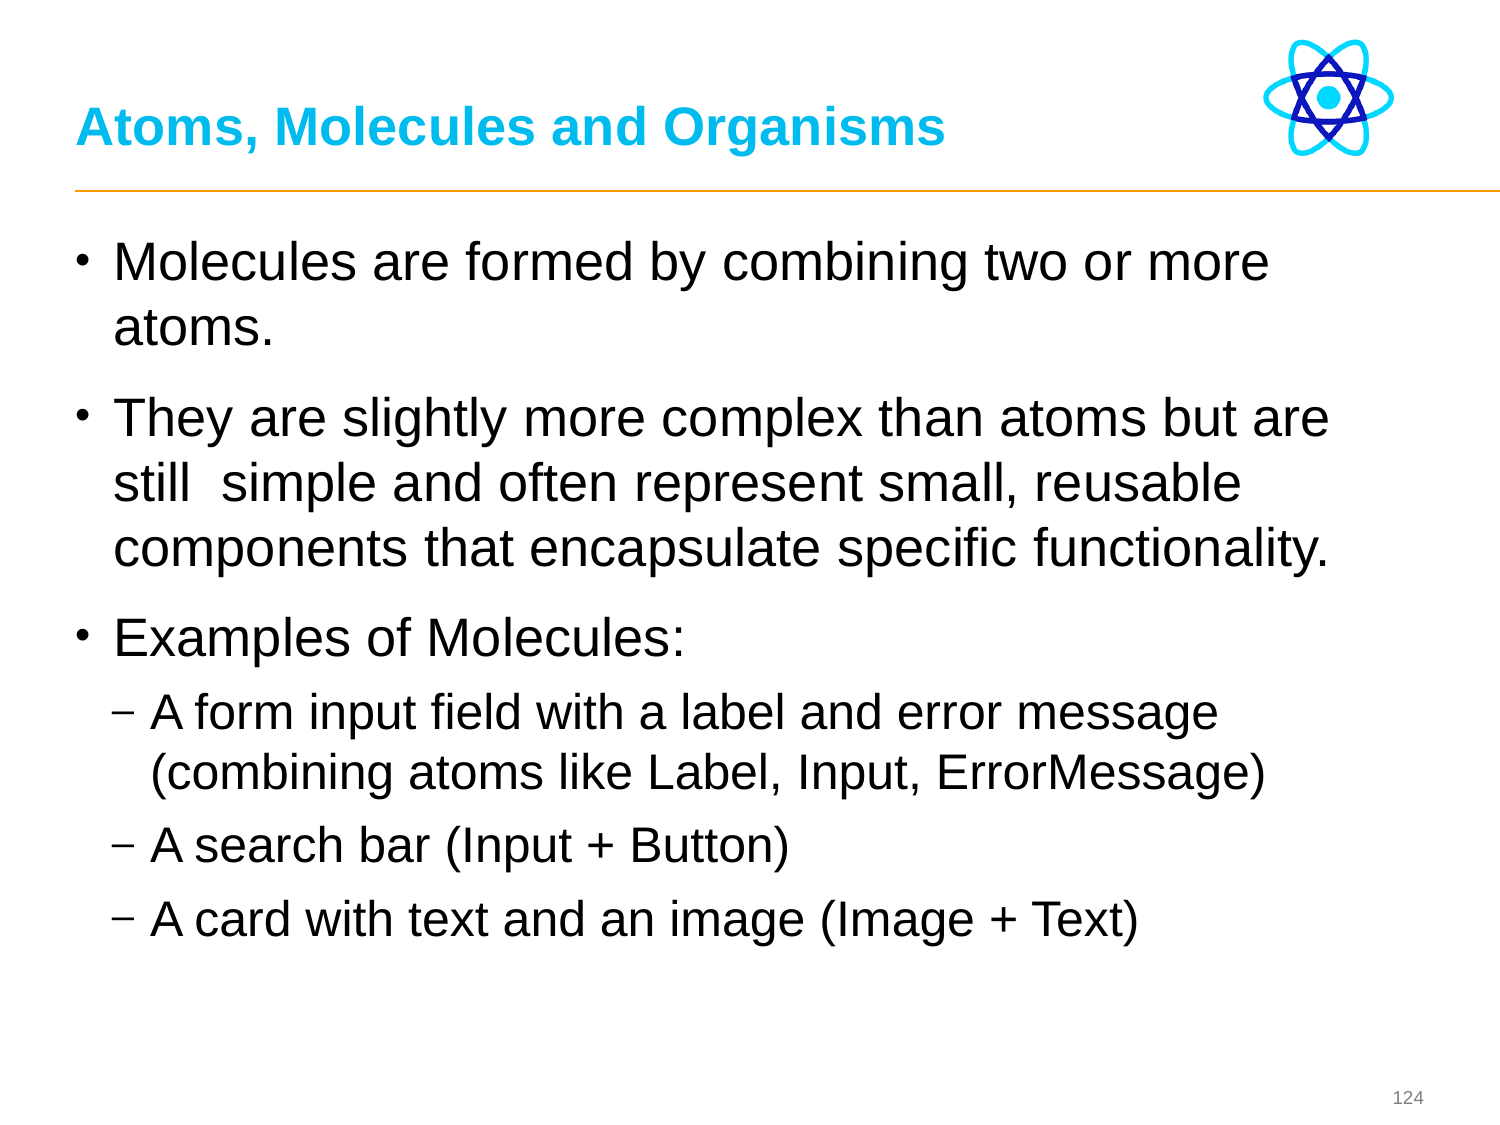

# Atoms, Molecules and Organisms
Molecules are formed by combining two or more atoms.
They are slightly more complex than atoms but are still  simple and often represent small, reusable components that encapsulate specific functionality.
Examples of Molecules:
A form input field with a label and error message (combining atoms like Label, Input, ErrorMessage)
A search bar (Input + Button)
A card with text and an image (Image + Text)